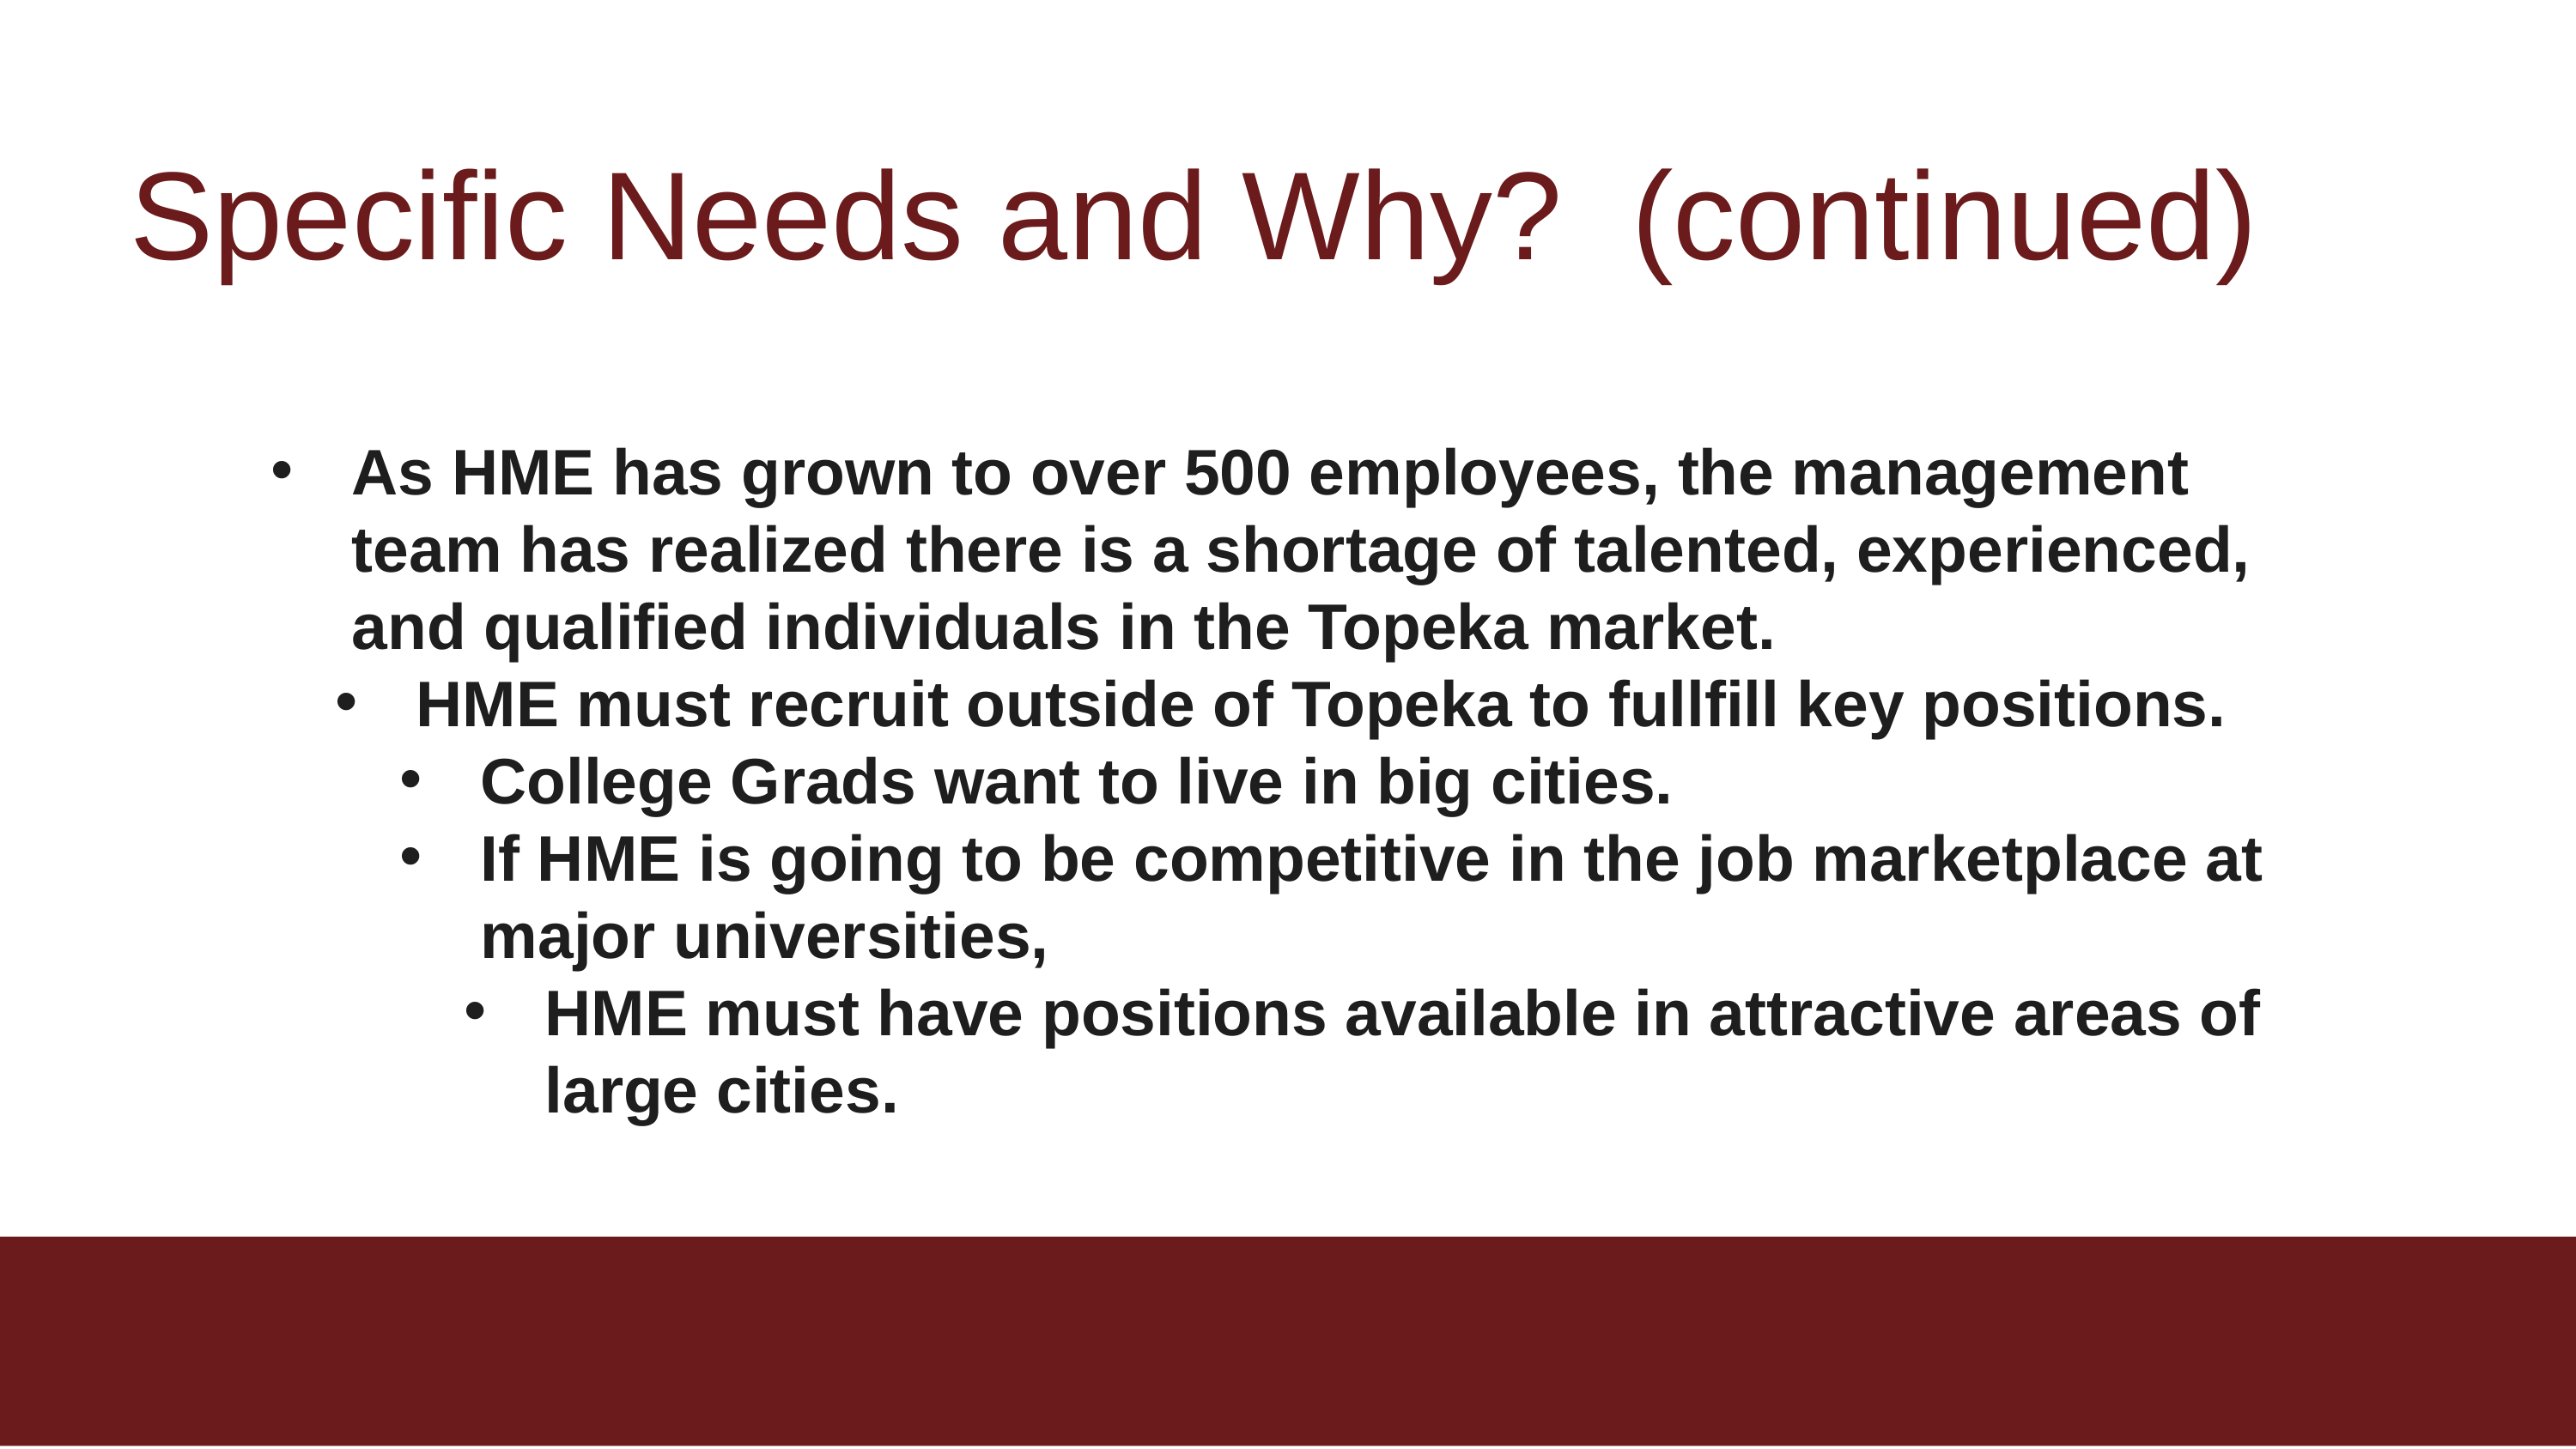

Specific Needs and Why?  (continued)
As HME has grown to over 500 employees, the management team has realized there is a shortage of talented, experienced, and qualified individuals in the Topeka market.
HME must recruit outside of Topeka to fullfill key positions.
College Grads want to live in big cities.
If HME is going to be competitive in the job marketplace at major universities,
HME must have positions available in attractive areas of large cities.